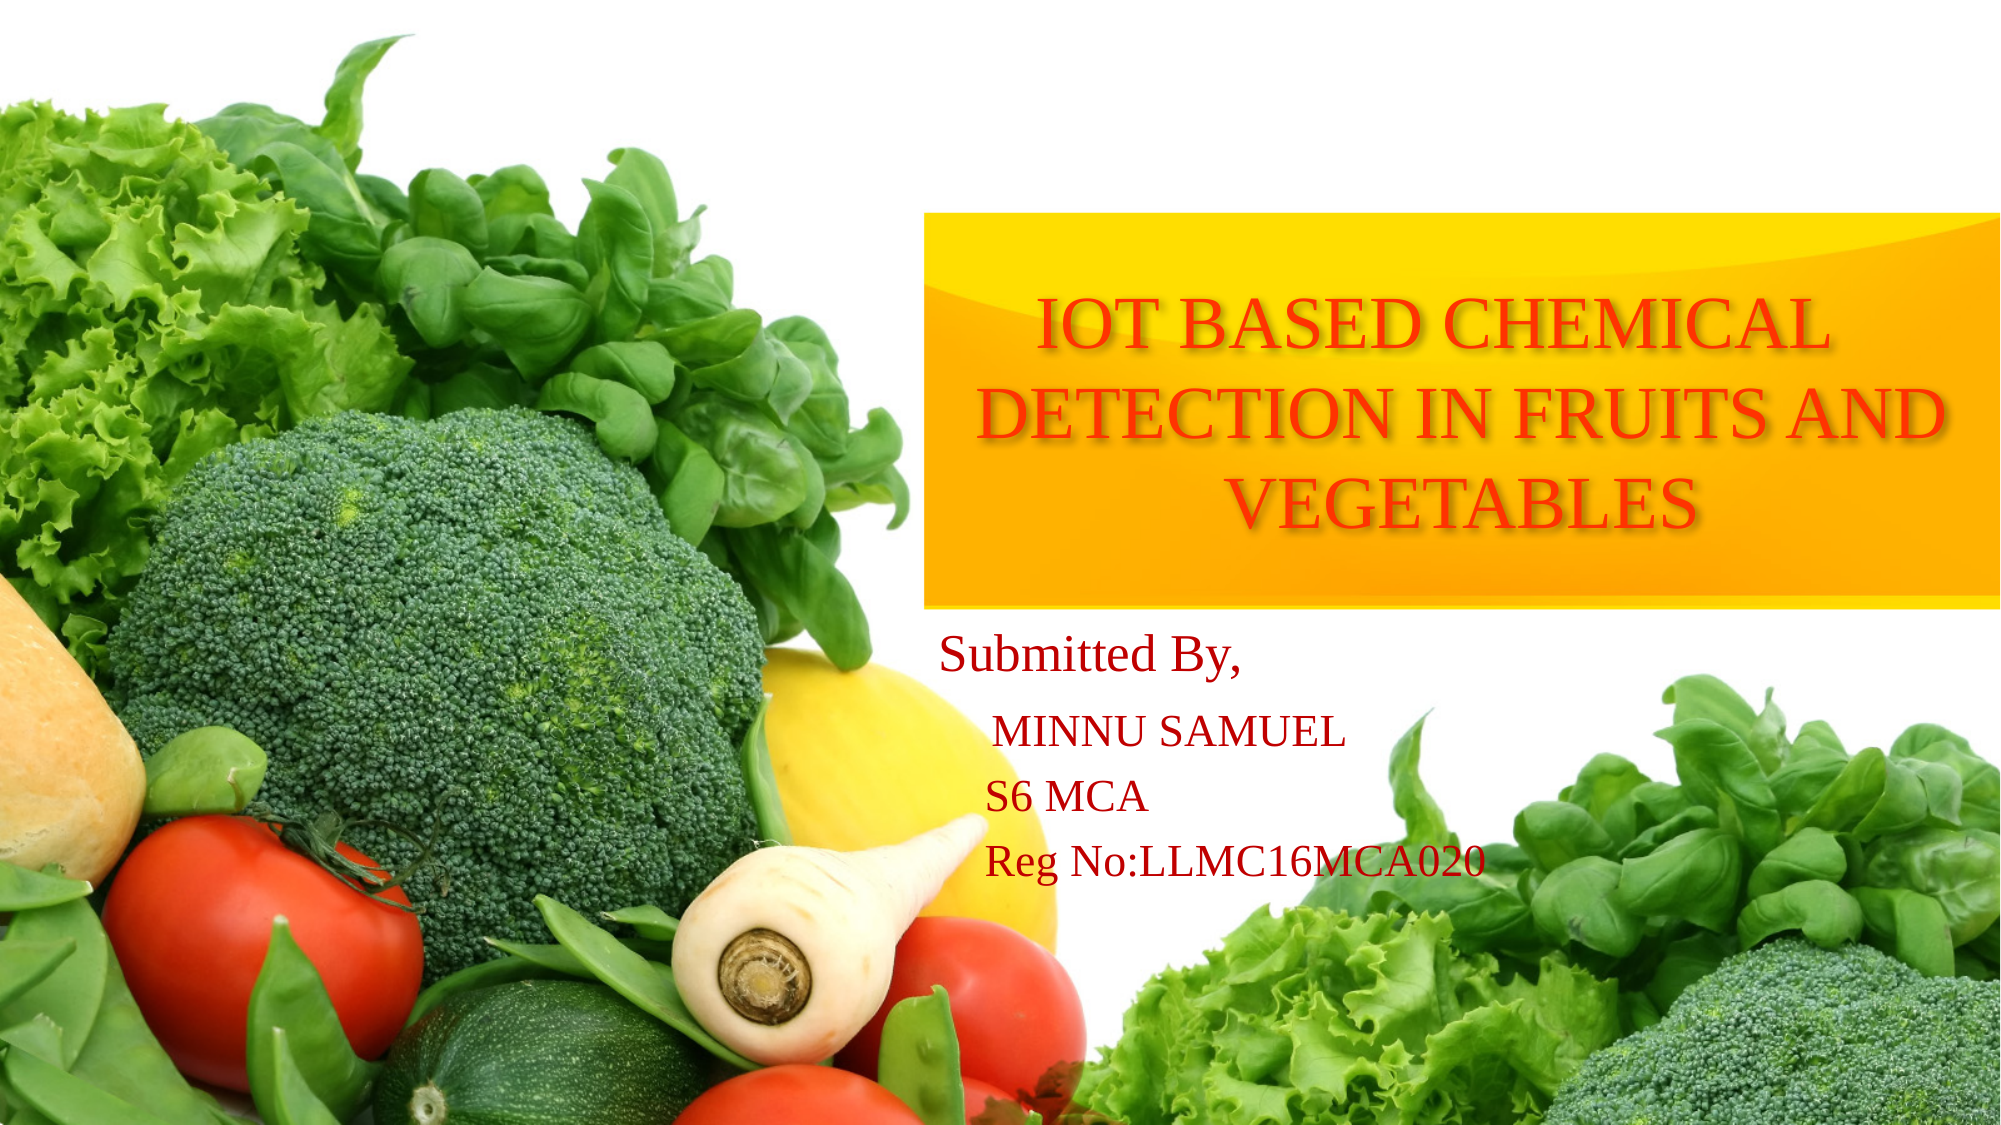

# IOT BASED CHEMICAL    DETECTION IN FRUITS AND VEGETABLES
Submitted By,
    MINNU SAMUEL
    S6 MCA
    Reg No:LLMC16MCA020